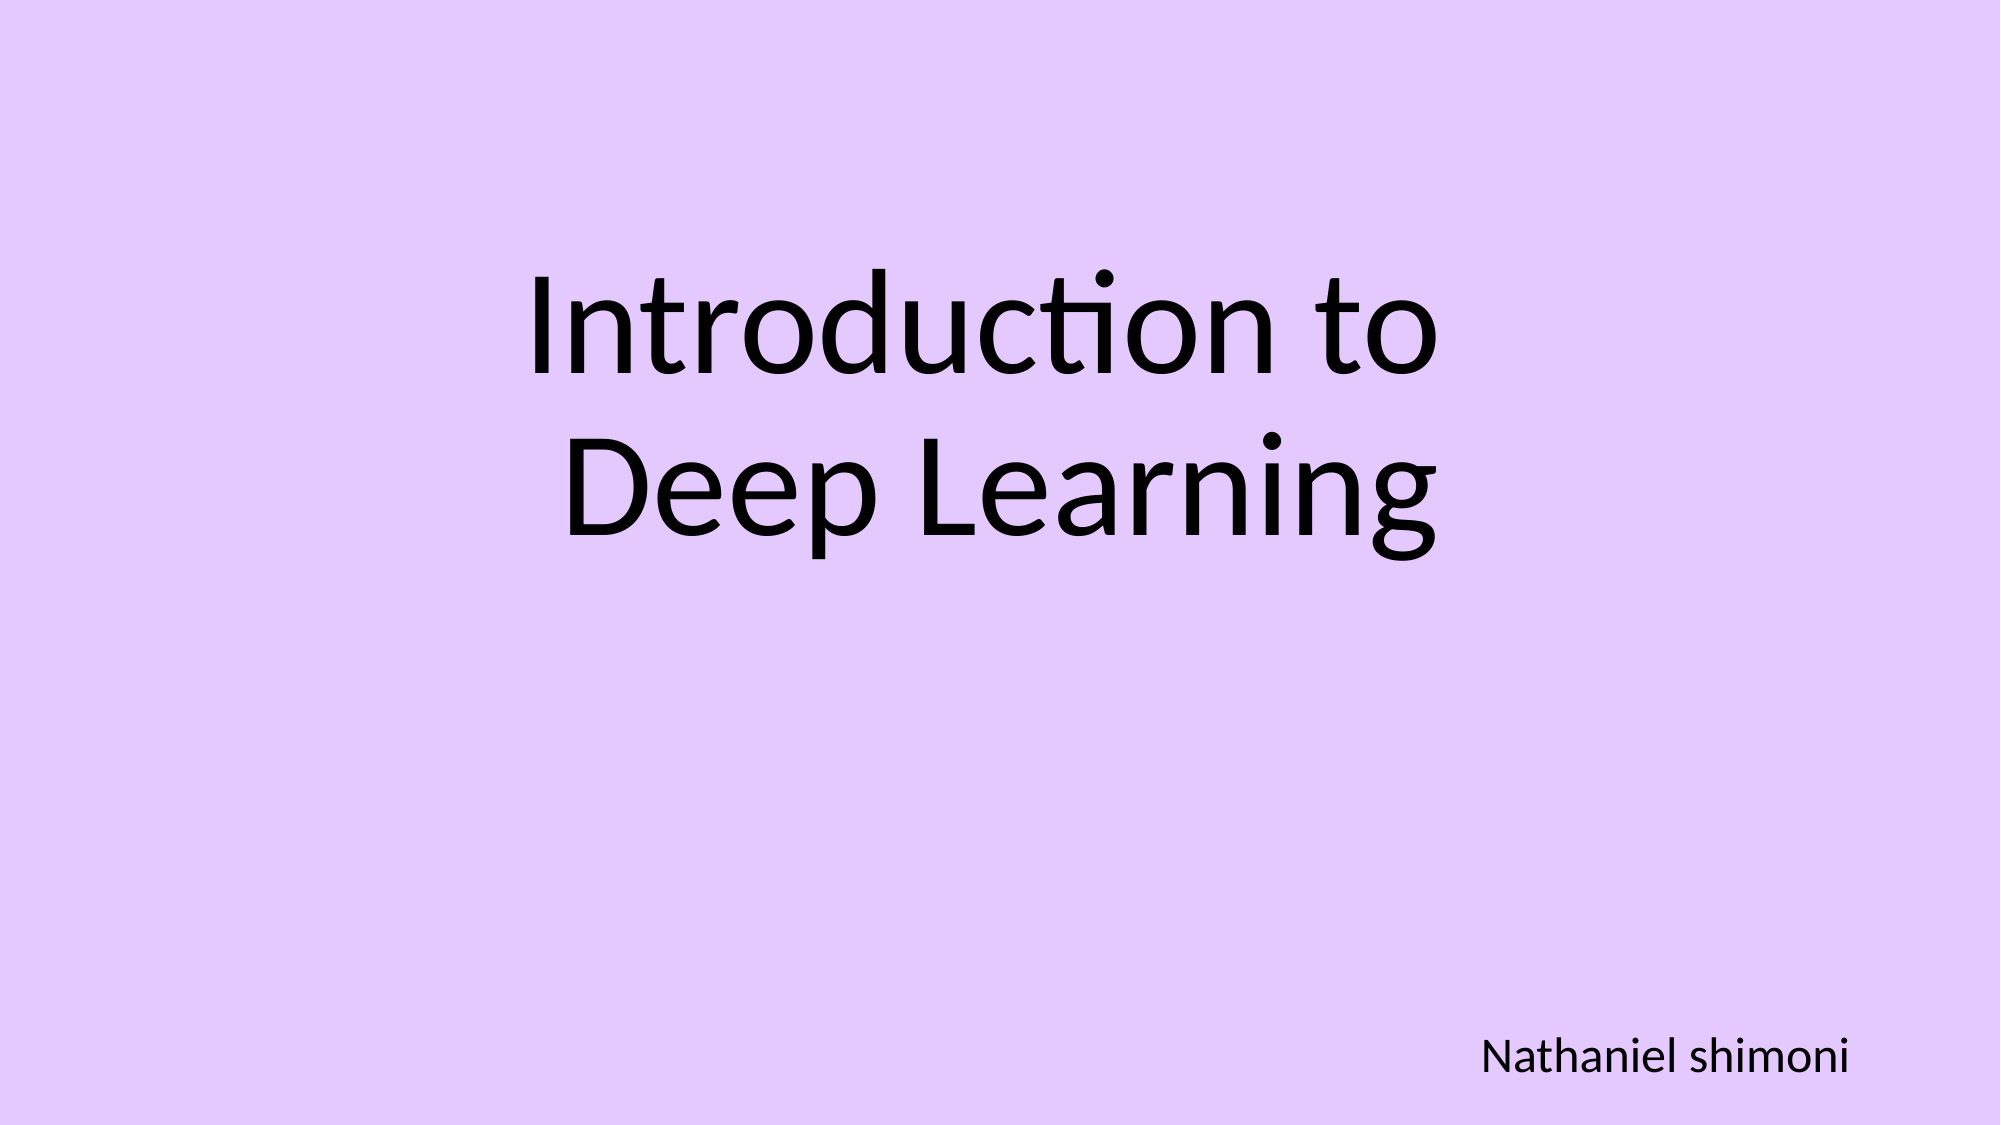

# Introduction to Deep Learning
Nathaniel shimoni